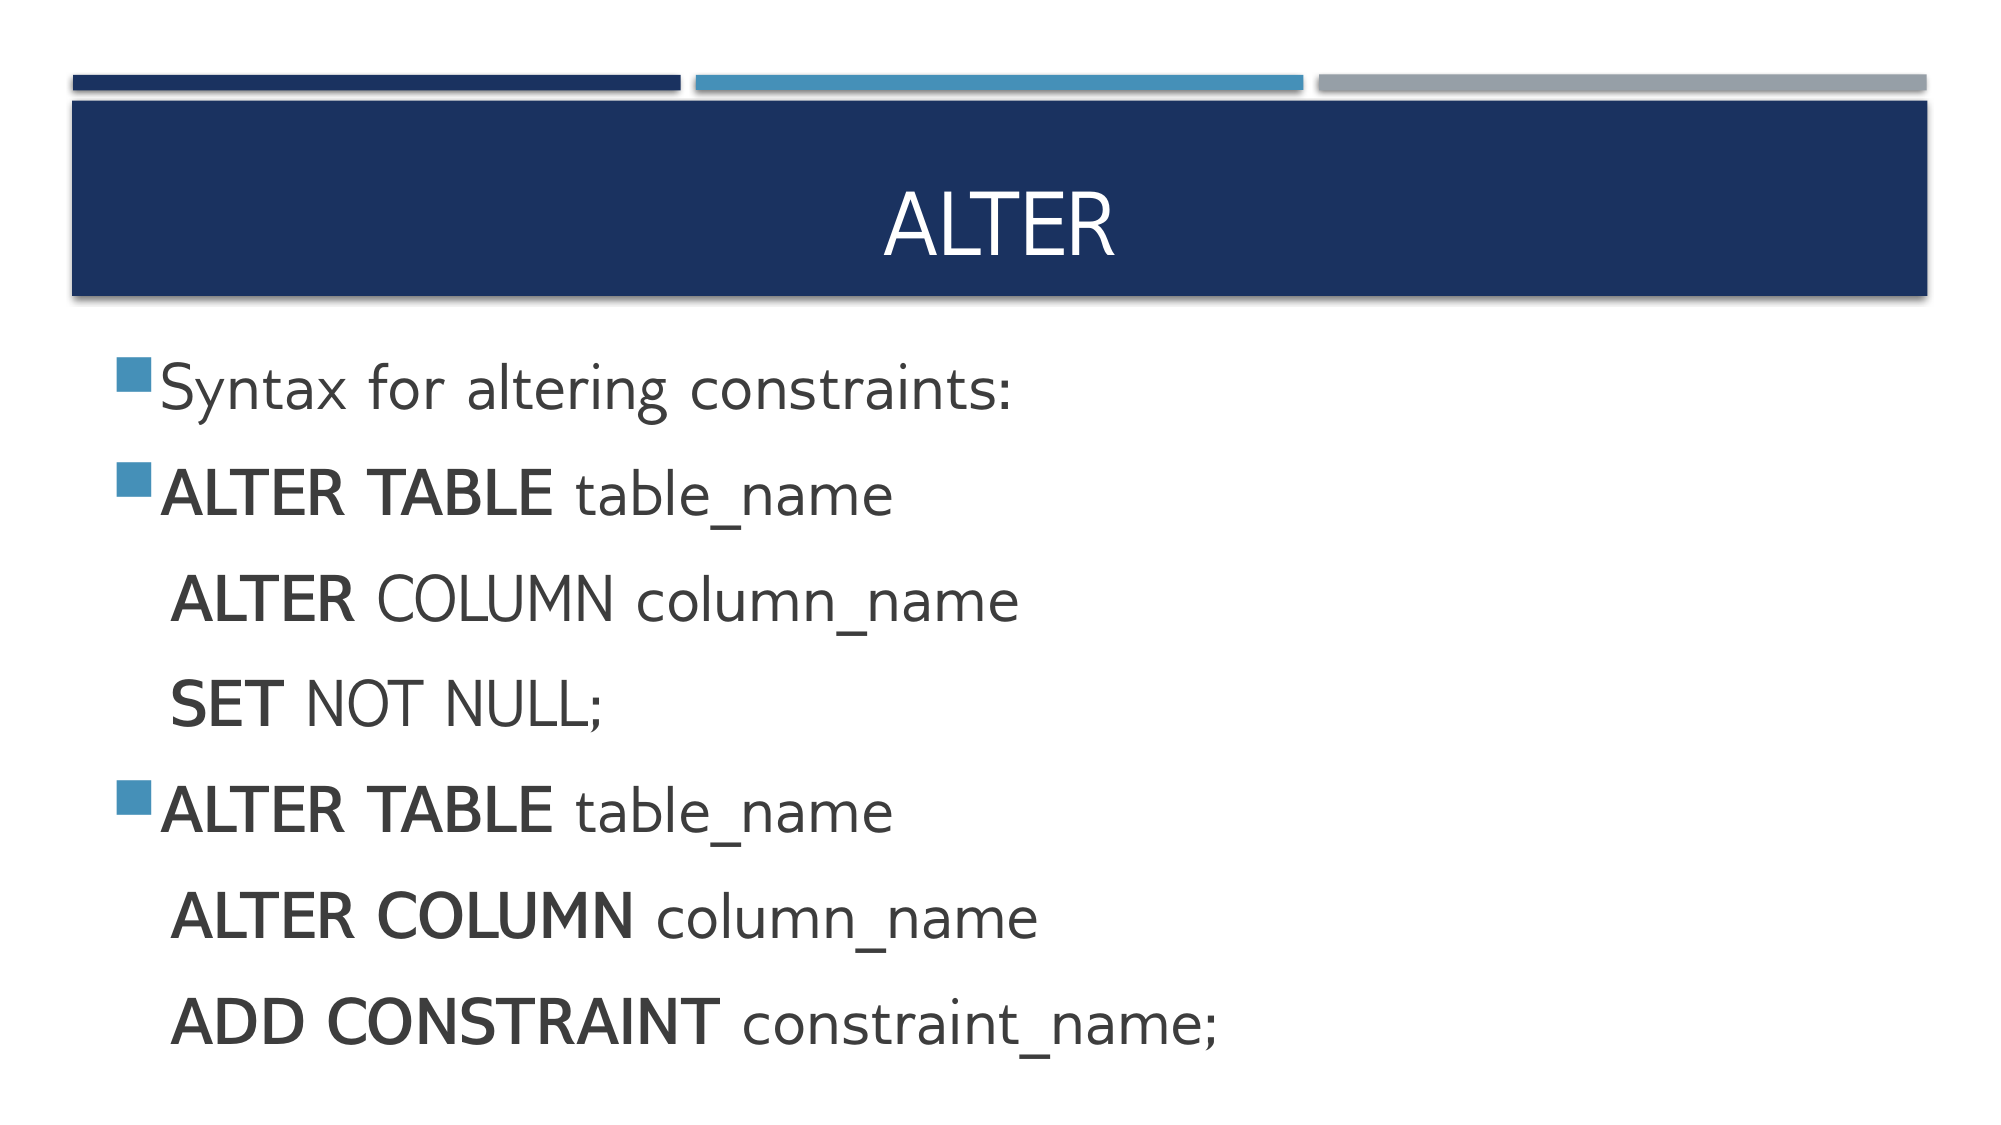

# ALTER
Syntax for altering constraints:
ALTER TABLE table_name
   ALTER COLUMN column_name
   SET NOT NULL;
ALTER TABLE table_name
   ALTER COLUMN column_name
   ADD CONSTRAINT constraint_name;